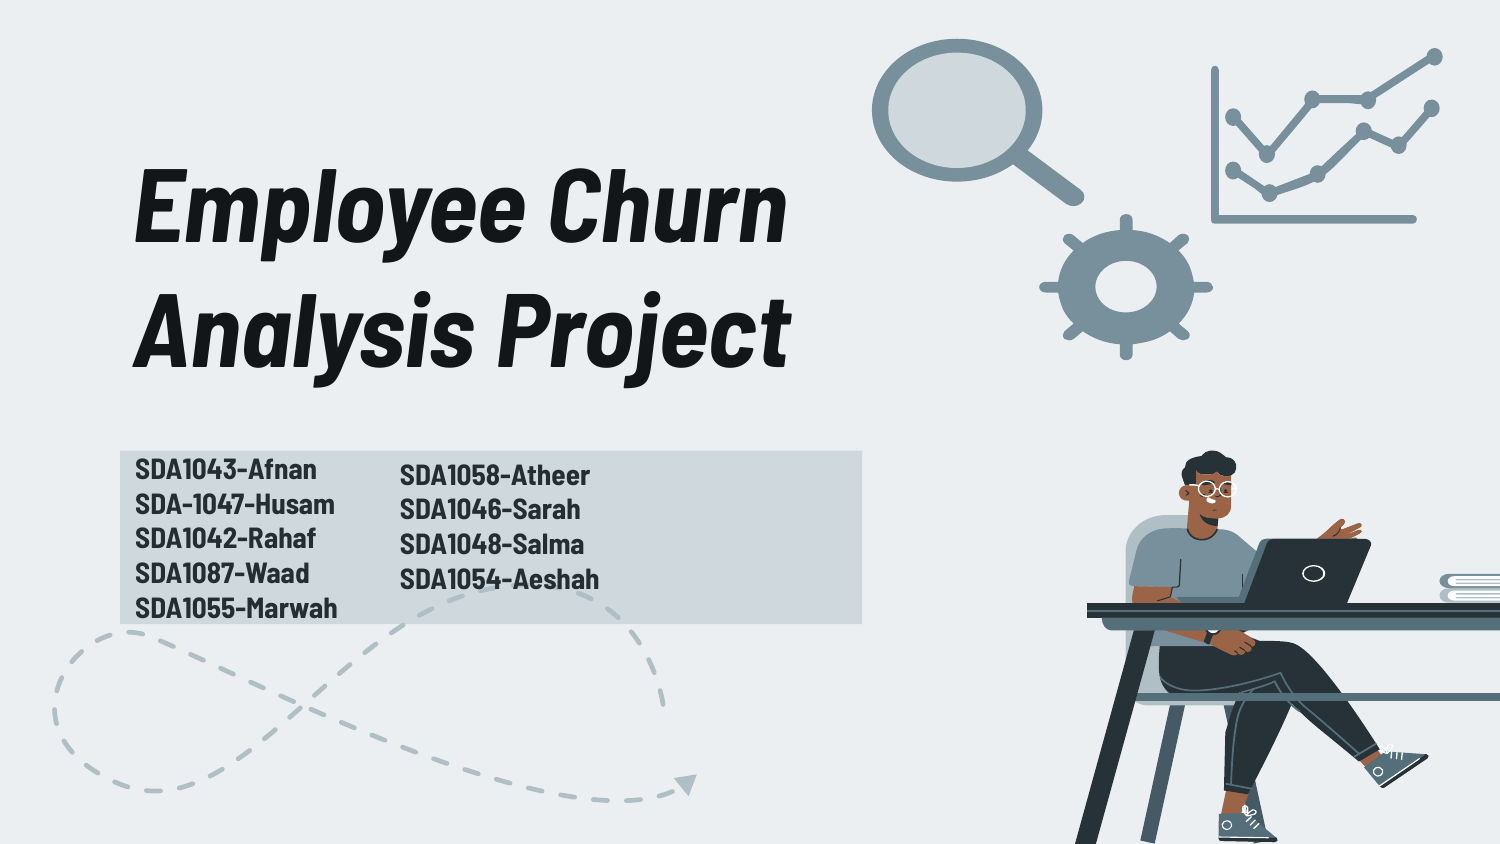

# Employee Churn Analysis Project

SDA1058-Atheer
SDA1046-Sarah
SDA1048-Salma
SDA1054-Aeshah

SDA1043-Afnan
SDA-1047-Husam
SDA1042-Rahaf
SDA1087-Waad
SDA1055-Marwah